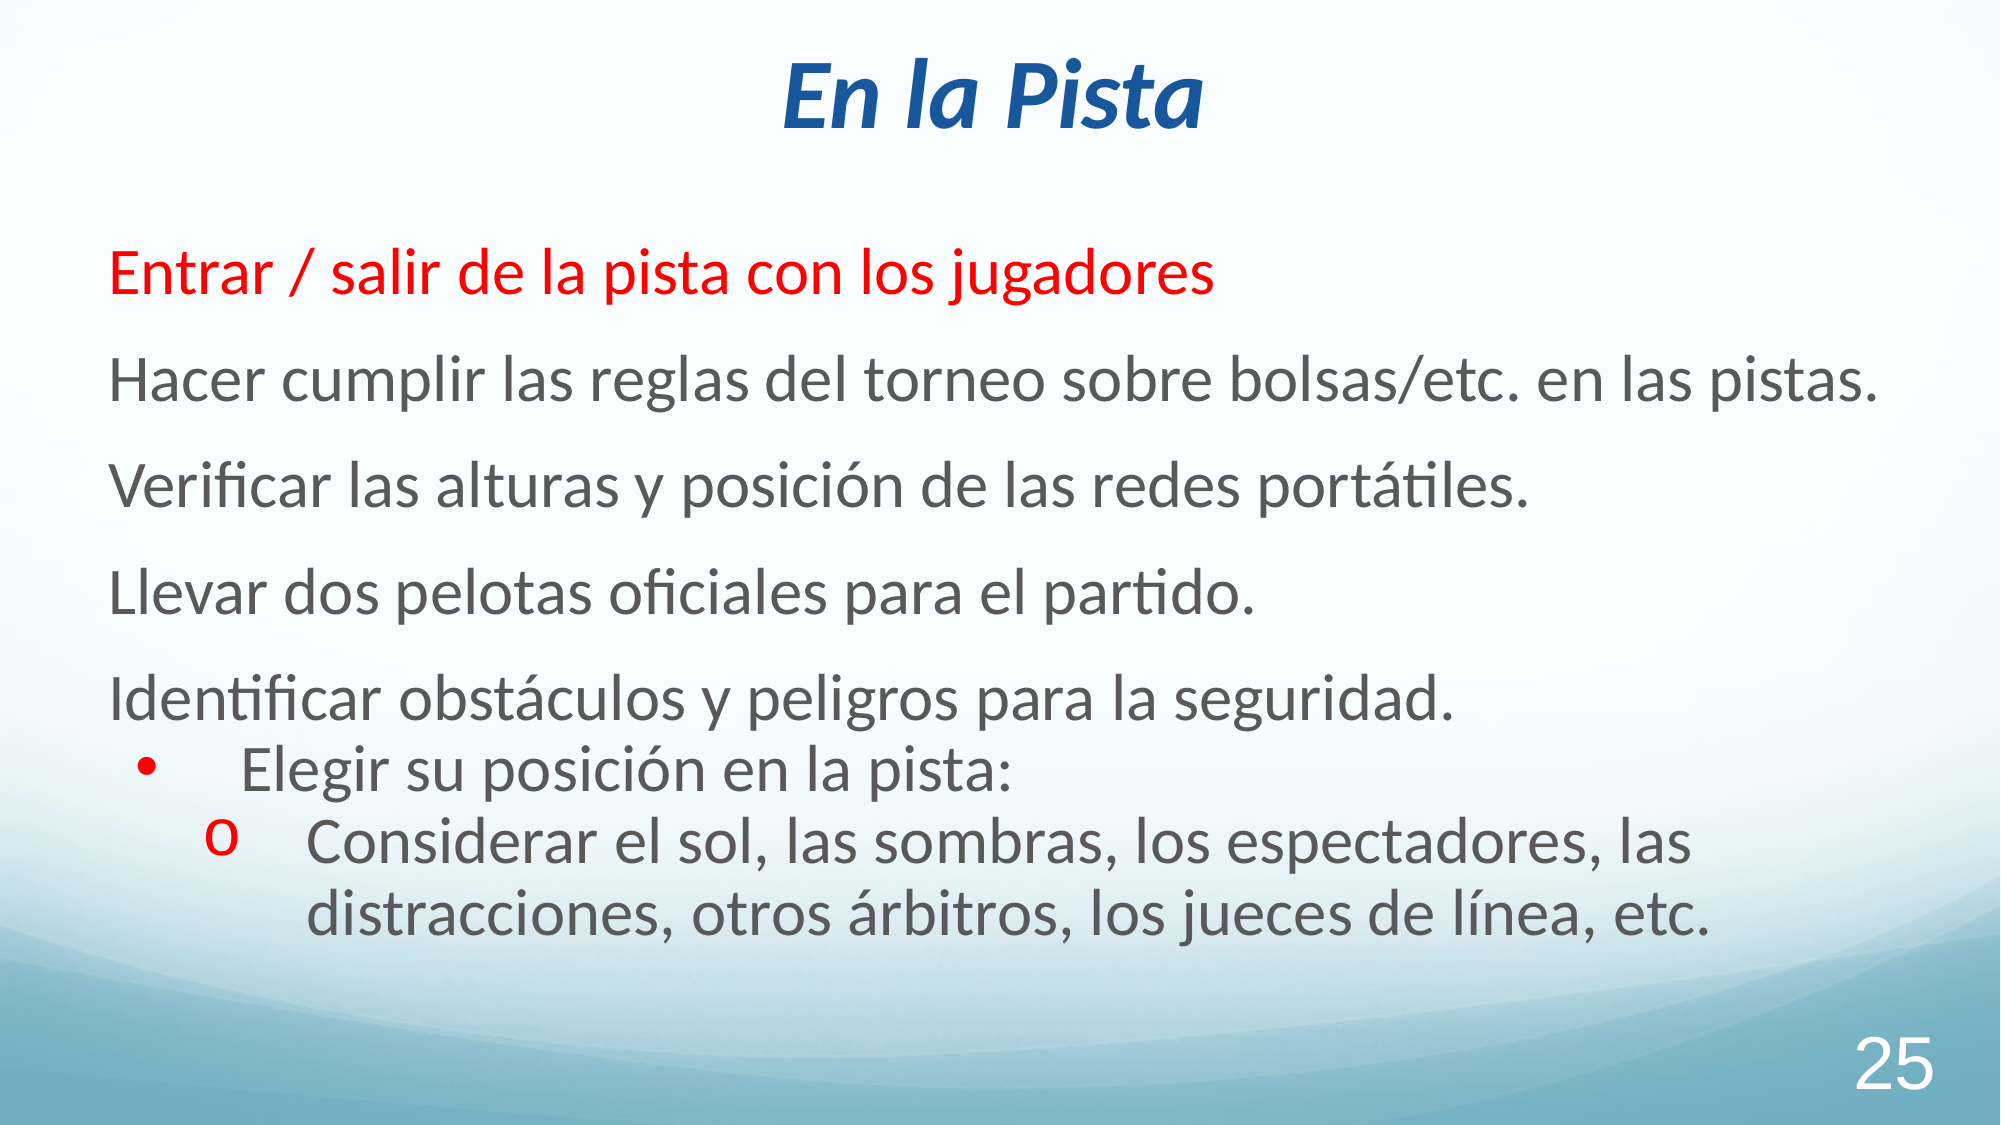

# En la Pista
Entrar / salir de la pista con los jugadores
Hacer cumplir las reglas del torneo sobre bolsas/etc. en las pistas.
Verificar las alturas y posición de las redes portátiles.
Llevar dos pelotas oficiales para el partido.
Identificar obstáculos y peligros para la seguridad.
Elegir su posición en la pista:
Considerar el sol, las sombras, los espectadores, las  distracciones, otros árbitros, los jueces de línea, etc.
25